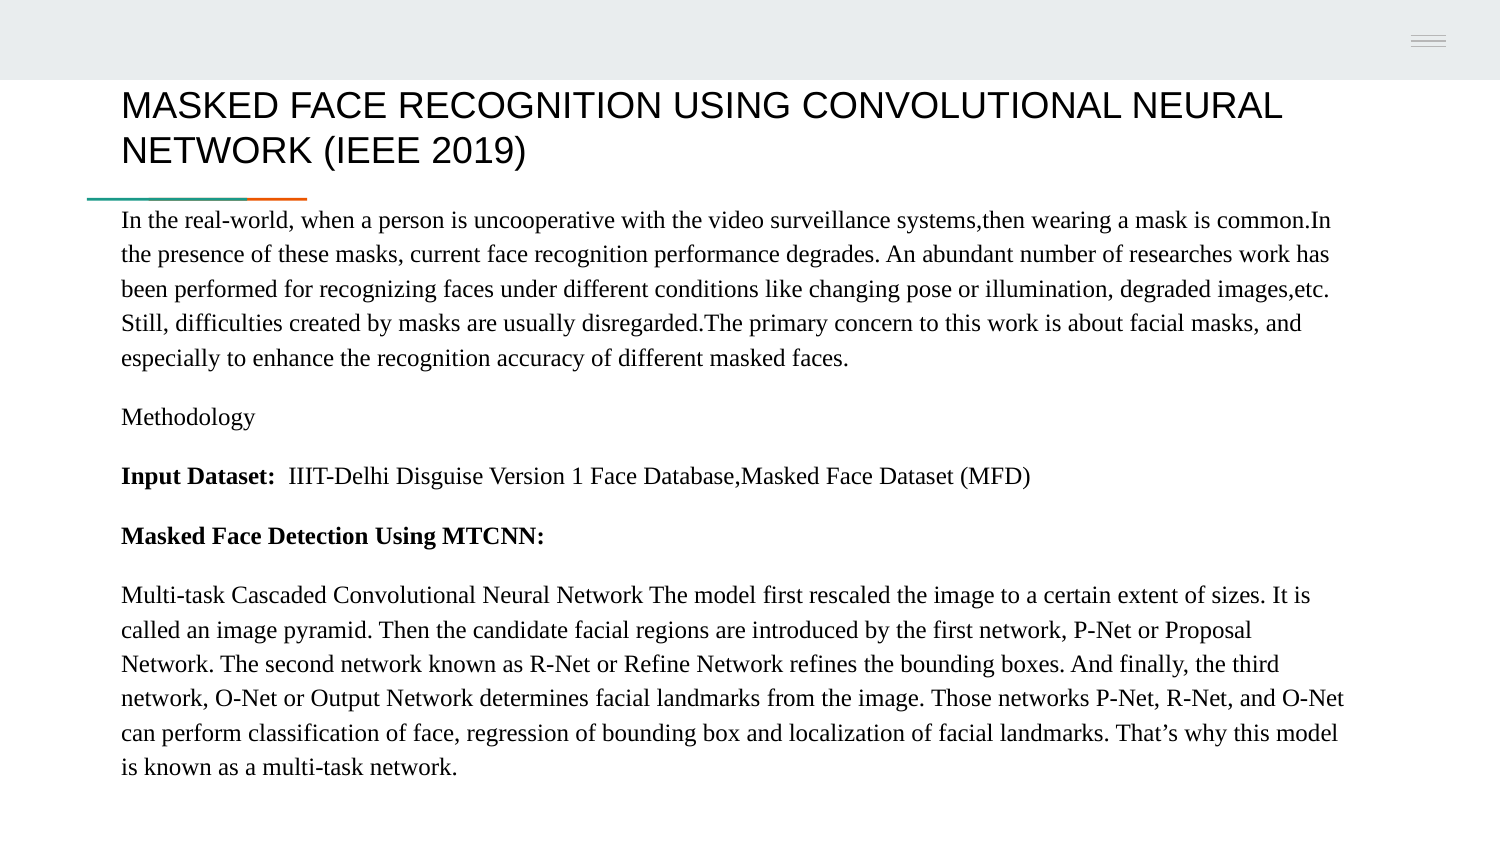

# MASKED FACE RECOGNITION USING CONVOLUTIONAL NEURAL NETWORK (IEEE 2019)

In the real-world, when a person is uncooperative with the video surveillance systems,then wearing a mask is common.In the presence of these masks, current face recognition performance degrades. An abundant number of researches work has been performed for recognizing faces under different conditions like changing pose or illumination, degraded images,etc. Still, difficulties created by masks are usually disregarded.The primary concern to this work is about facial masks, and especially to enhance the recognition accuracy of different masked faces.
Methodology
Input Dataset:  IIIT-Delhi Disguise Version 1 Face Database,Masked Face Dataset (MFD)
Masked Face Detection Using MTCNN:
Multi-task Cascaded Convolutional Neural Network The model first rescaled the image to a certain extent of sizes. It is called an image pyramid. Then the candidate facial regions are introduced by the first network, P-Net or Proposal Network. The second network known as R-Net or Refine Network refines the bounding boxes. And finally, the third network, O-Net or Output Network determines facial landmarks from the image. Those networks P-Net, R-Net, and O-Net can perform classification of face, regression of bounding box and localization of facial landmarks. That’s why this model is known as a multi-task network.